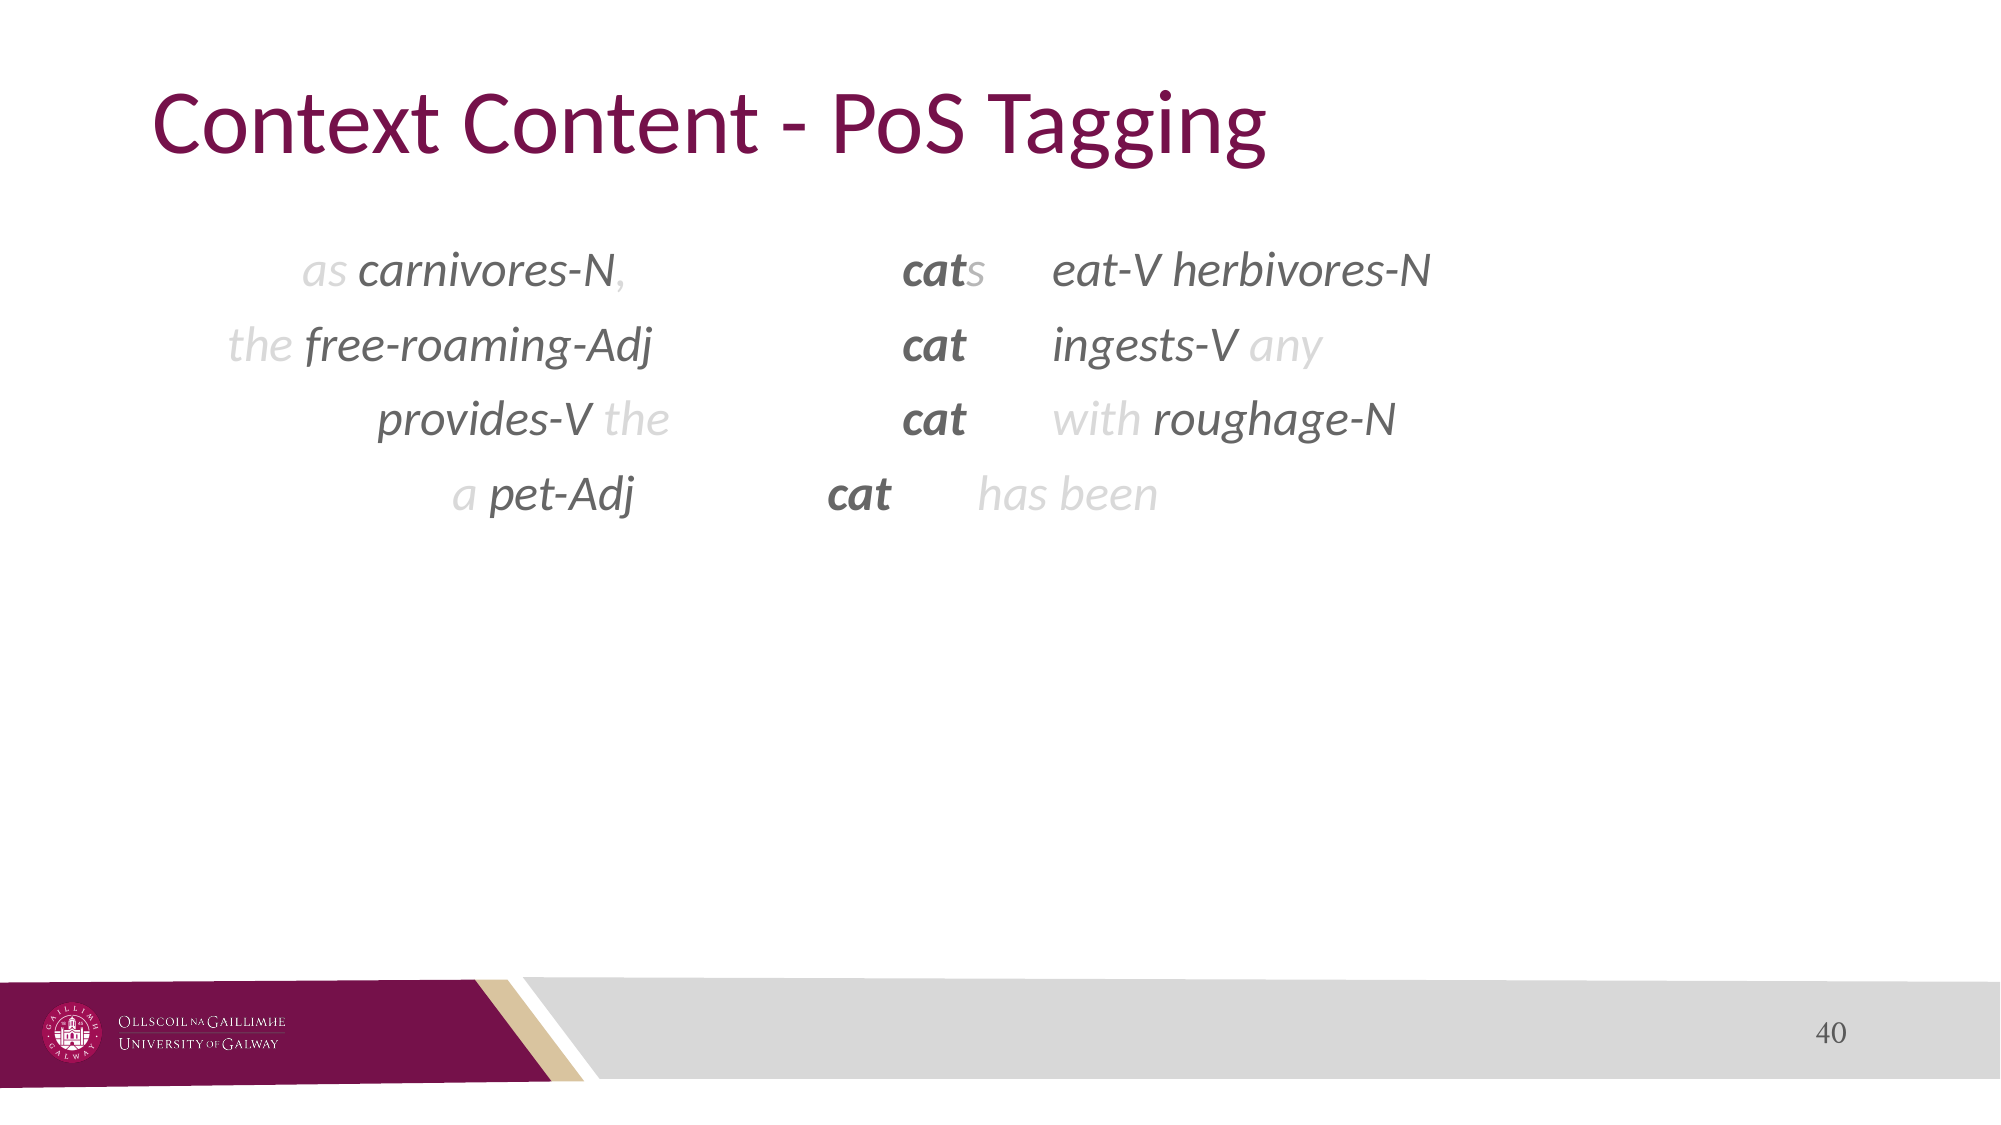

# Context Content - PoS Tagging
as carnivores-N, 		cats 	eat-V herbivores-N
the free-roaming-Adj 		cat 	ingests-V any
provides-V the 		cat 	with roughage-N
a pet-Adj		cat 	has been
40